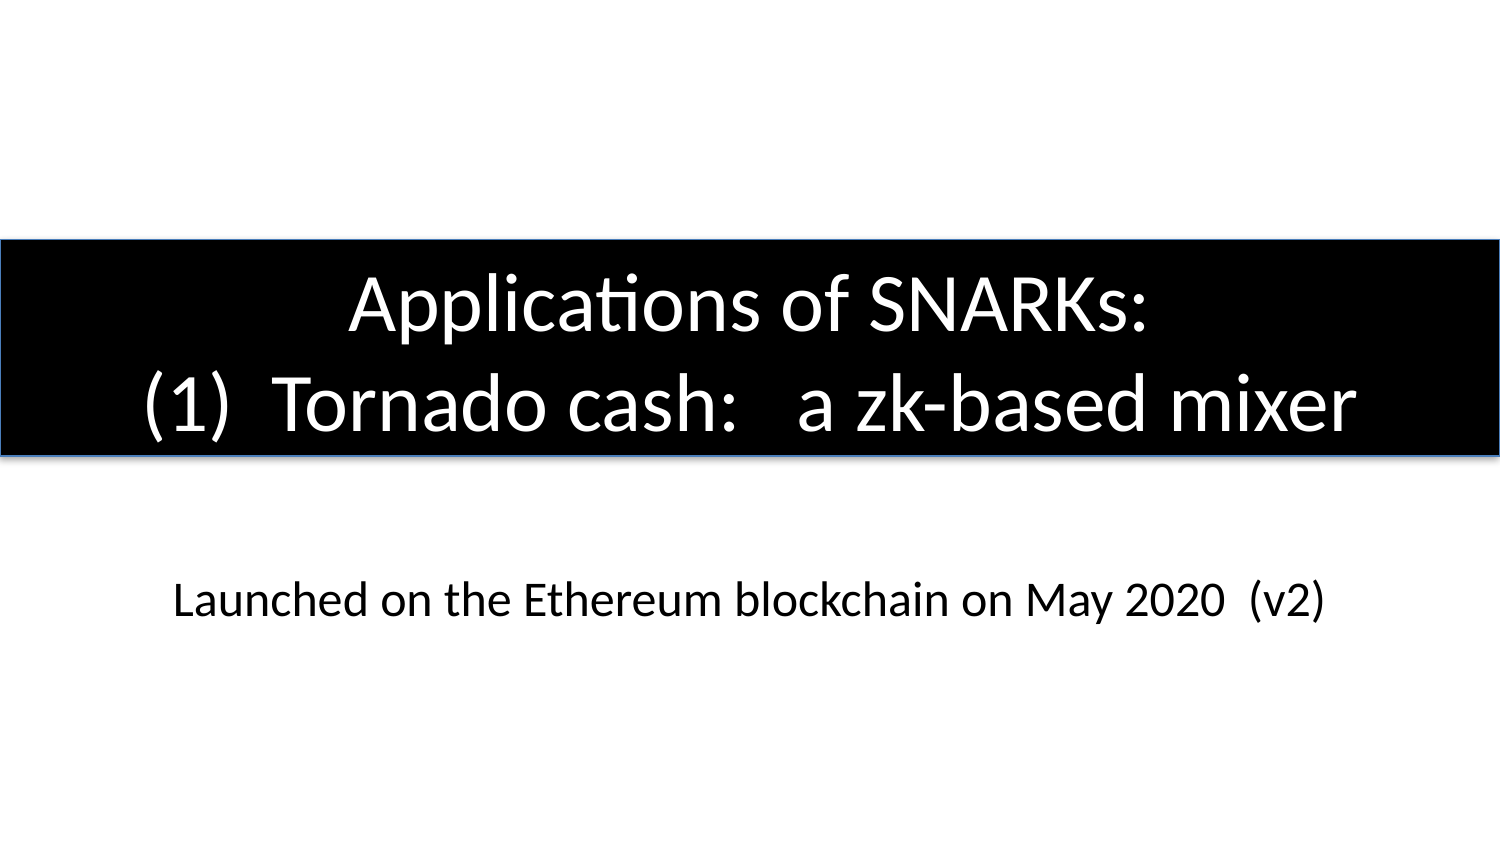

# Applications of SNARKs: (1)  Tornado cash:   a zk-based mixer
Launched on the Ethereum blockchain on May 2020  (v2)